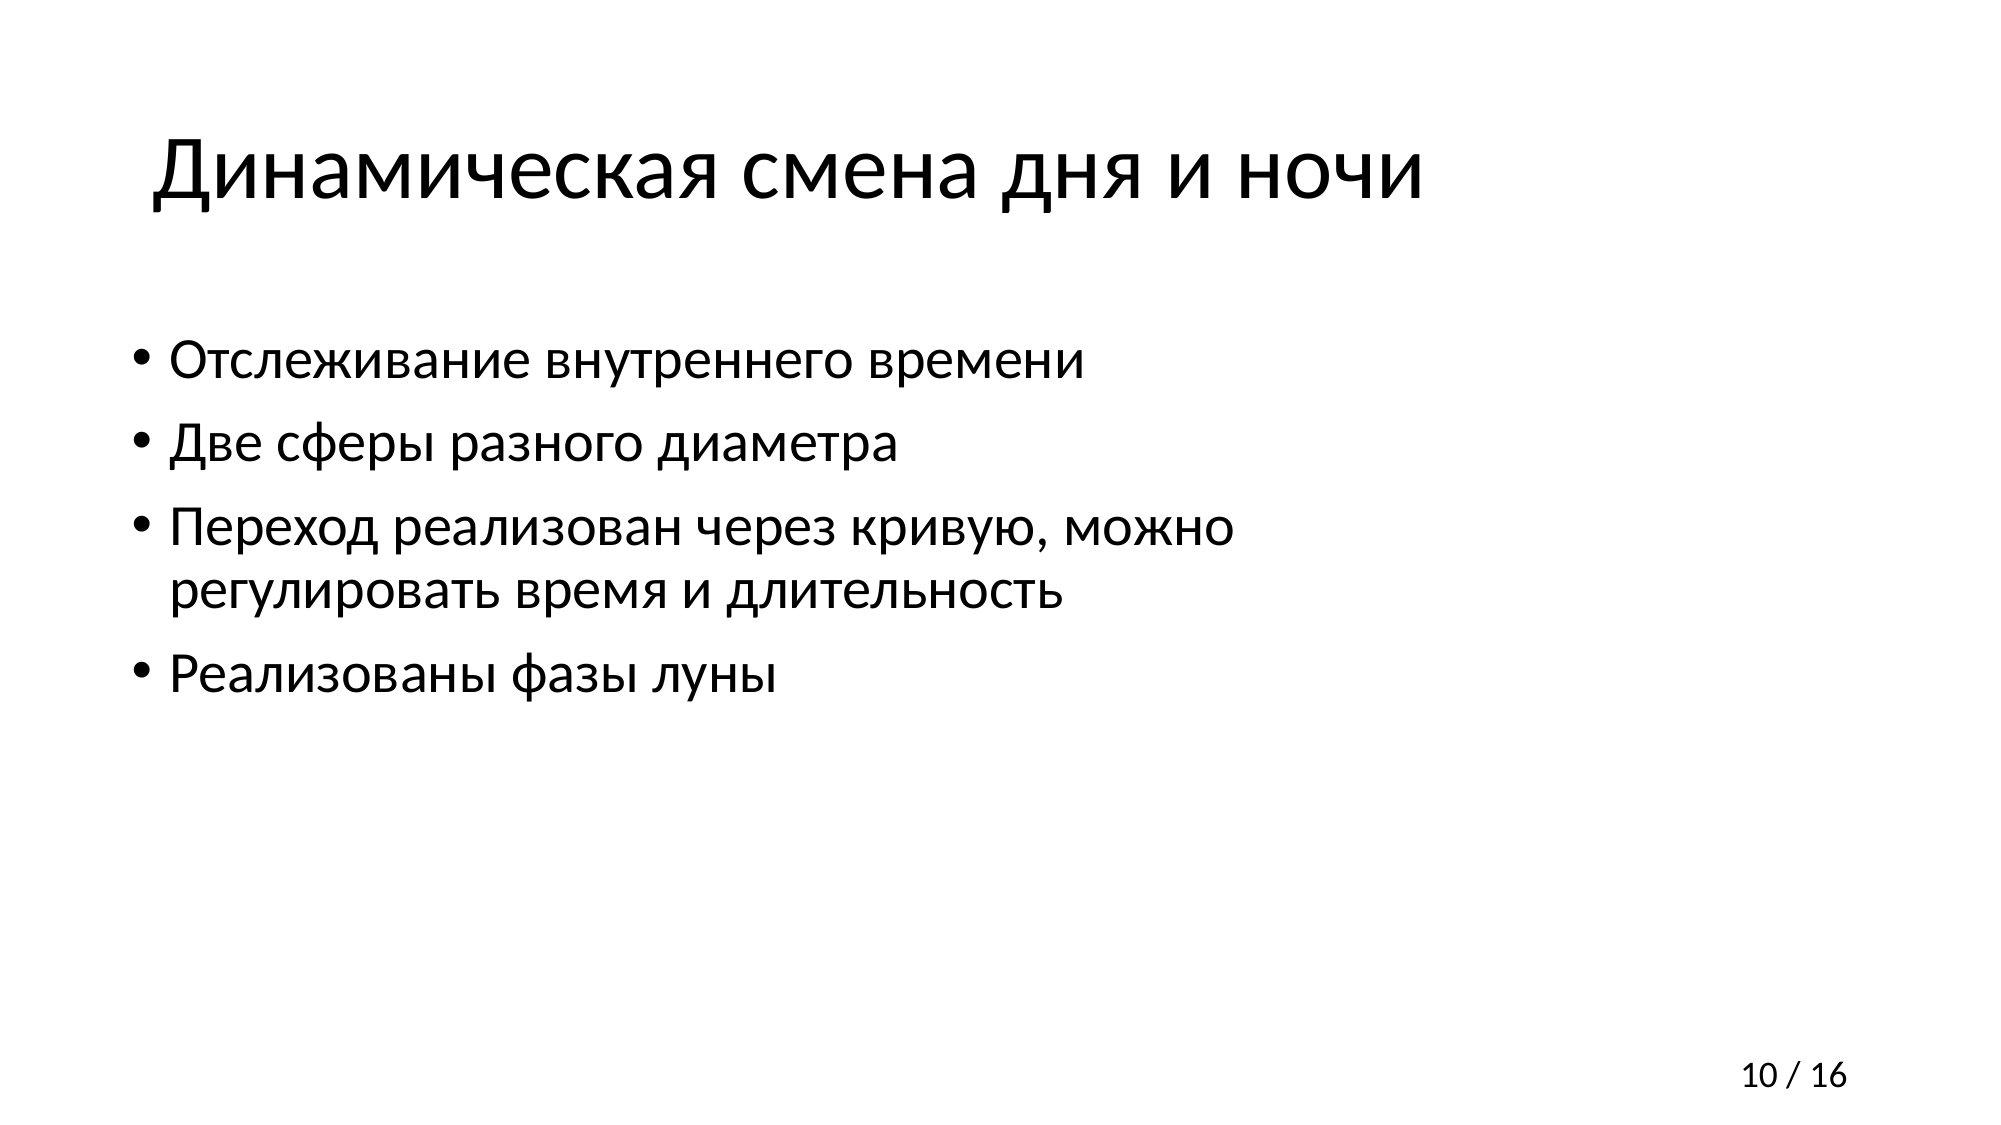

# Динамическая смена дня и ночи
Отслеживание внутреннего времени
Две сферы разного диаметра
Переход реализован через кривую, можно регулировать время и длительность
Реализованы фазы луны
10 / 16